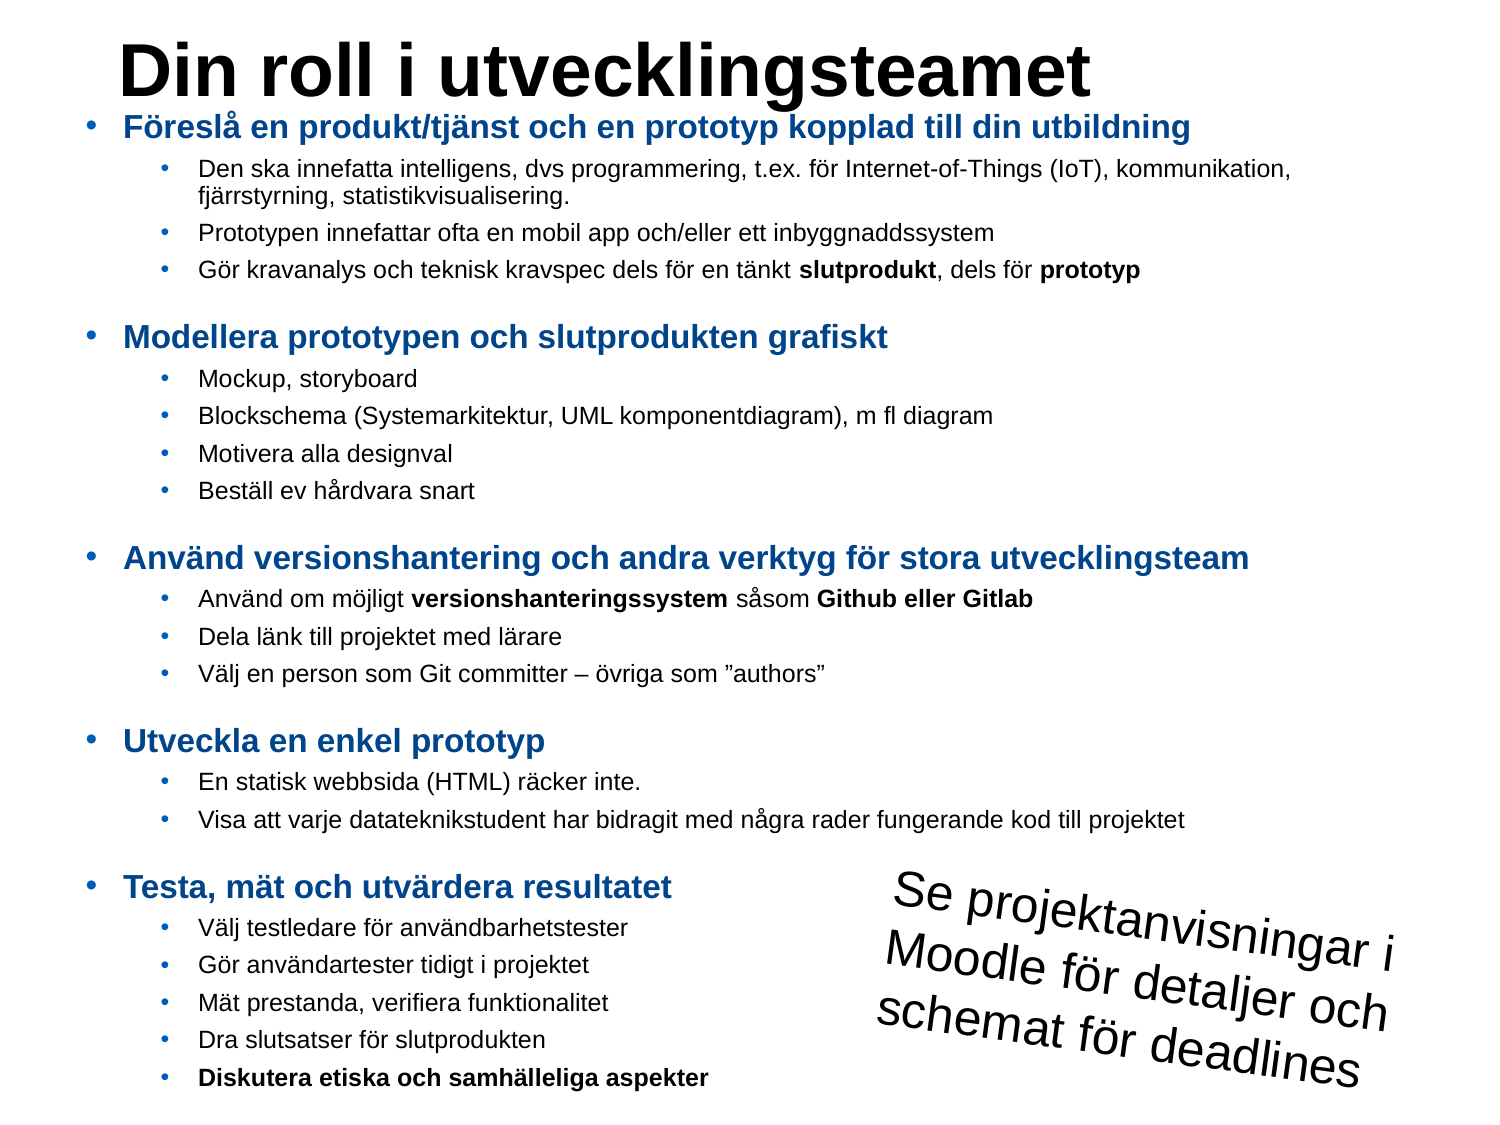

# Din roll i utvecklingsteamet
Föreslå en produkt/tjänst och en prototyp kopplad till din utbildning
Den ska innefatta intelligens, dvs programmering, t.ex. för Internet-of-Things (IoT), kommunikation, fjärrstyrning, statistikvisualisering.
Prototypen innefattar ofta en mobil app och/eller ett inbyggnaddssystem
Gör kravanalys och teknisk kravspec dels för en tänkt slutprodukt, dels för prototyp
Modellera prototypen och slutprodukten grafiskt
Mockup, storyboard
Blockschema (Systemarkitektur, UML komponentdiagram), m fl diagram
Motivera alla designval
Beställ ev hårdvara snart
Använd versionshantering och andra verktyg för stora utvecklingsteam
Använd om möjligt versionshanteringssystem såsom Github eller Gitlab
Dela länk till projektet med lärare
Välj en person som Git committer – övriga som ”authors”
Utveckla en enkel prototyp
En statisk webbsida (HTML) räcker inte.
Visa att varje datateknikstudent har bidragit med några rader fungerande kod till projektet
Testa, mät och utvärdera resultatet
Välj testledare för användbarhetstester
Gör användartester tidigt i projektet
Mät prestanda, verifiera funktionalitet
Dra slutsatser för slutprodukten
Diskutera etiska och samhälleliga aspekter

Se projektanvisningar i Moodle för detaljer och schemat för deadlines